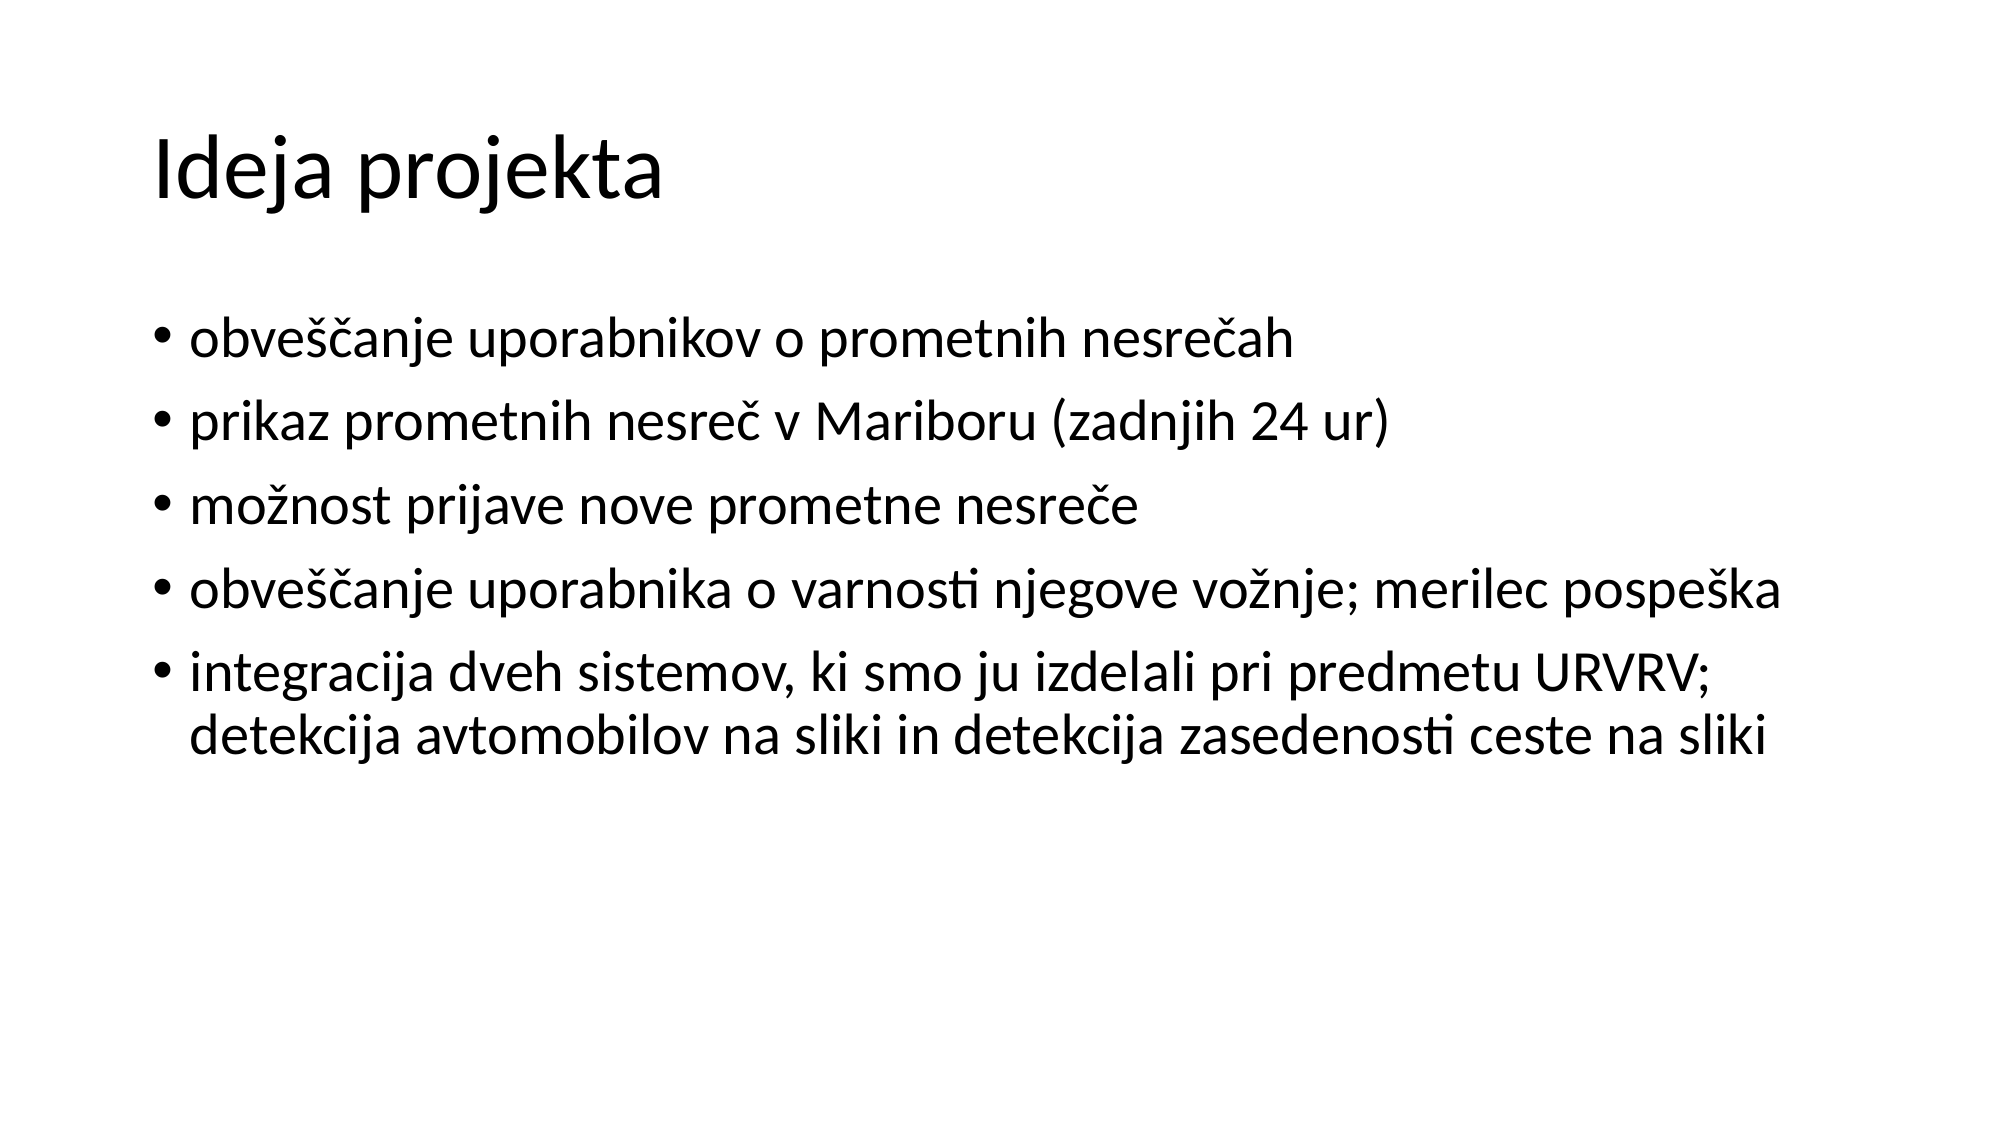

# Ideja projekta
obveščanje uporabnikov o prometnih nesrečah
prikaz prometnih nesreč v Mariboru (zadnjih 24 ur)
možnost prijave nove prometne nesreče
obveščanje uporabnika o varnosti njegove vožnje; merilec pospeška
integracija dveh sistemov, ki smo ju izdelali pri predmetu URVRV; detekcija avtomobilov na sliki in detekcija zasedenosti ceste na sliki